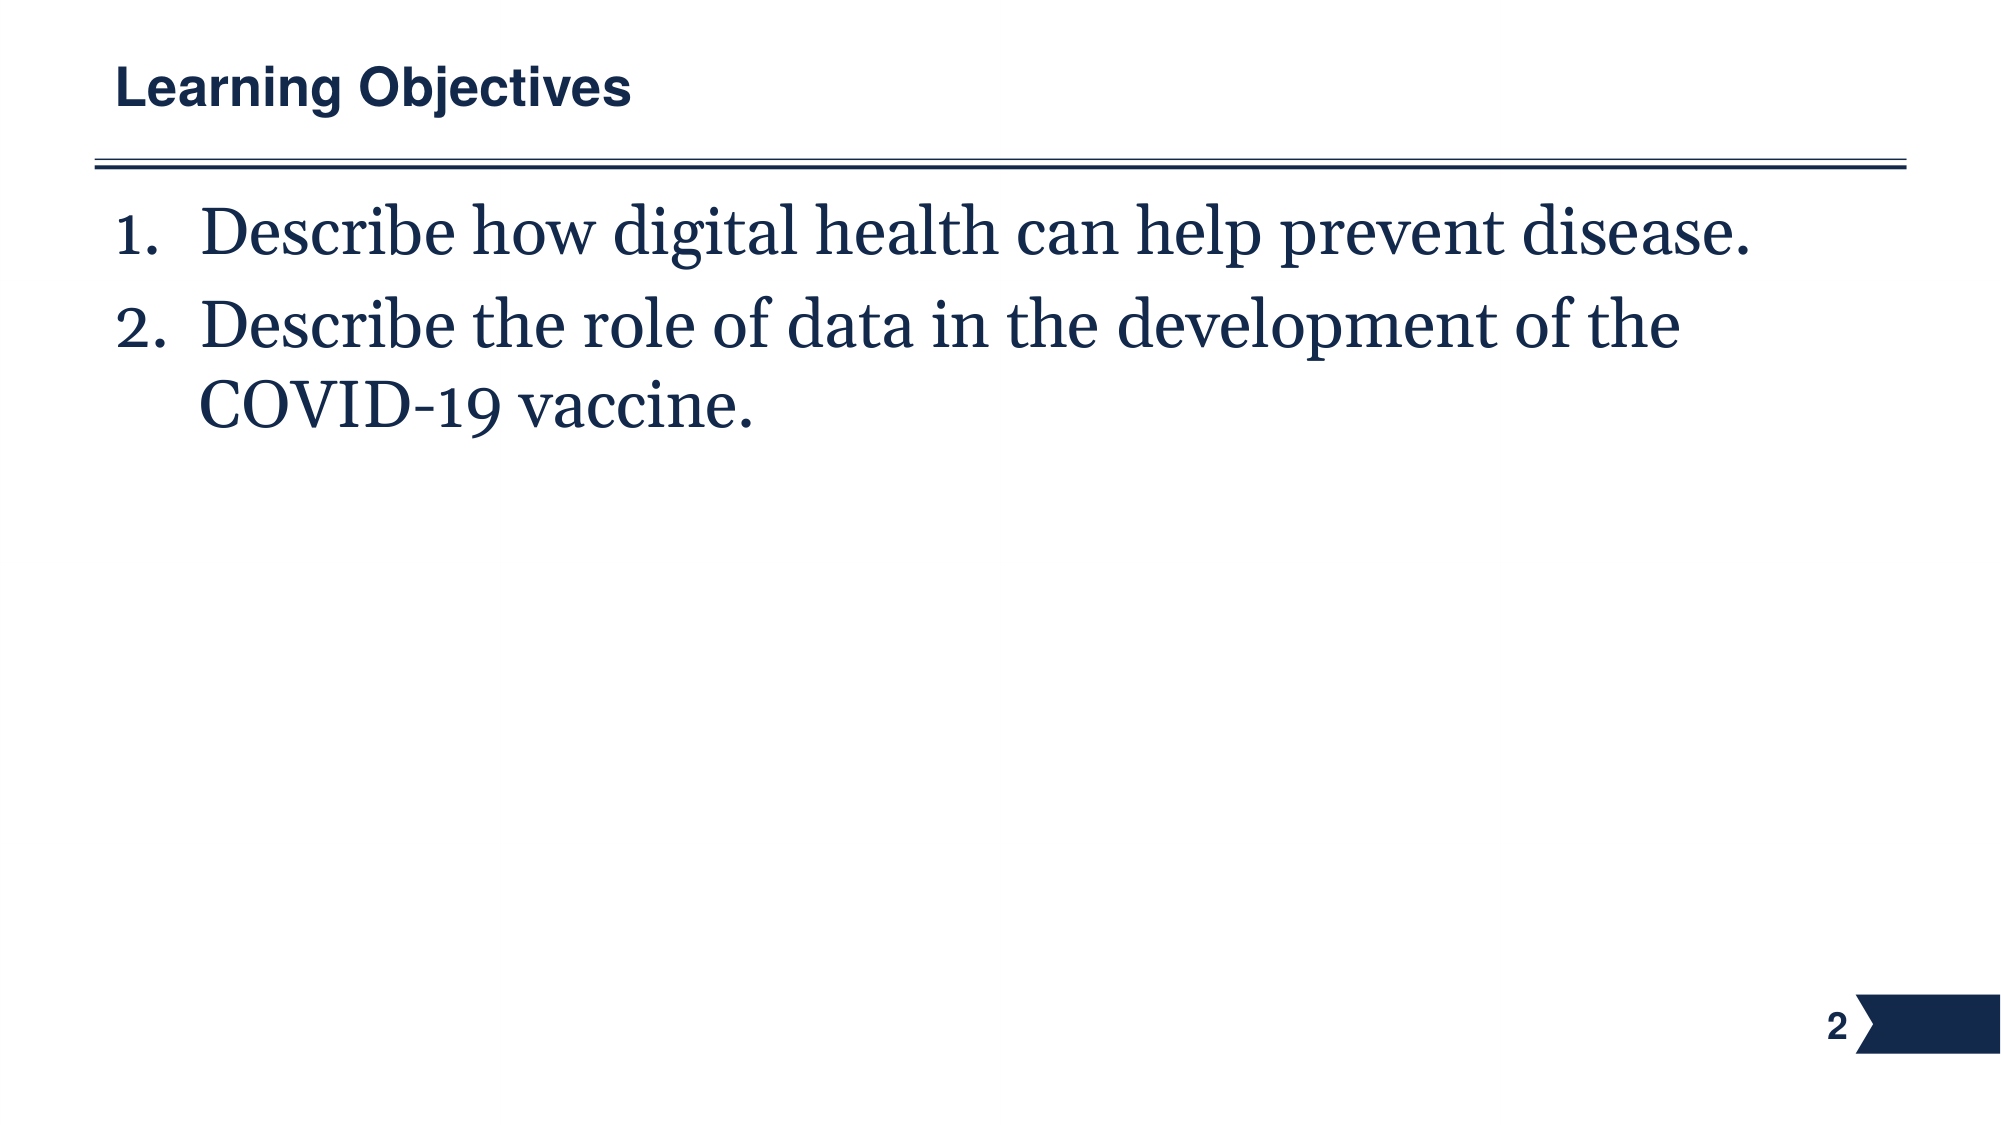

# Learning Objectives
Describe how digital health can help prevent disease.
Describe the role of data in the development of the COVID-19 vaccine.
2